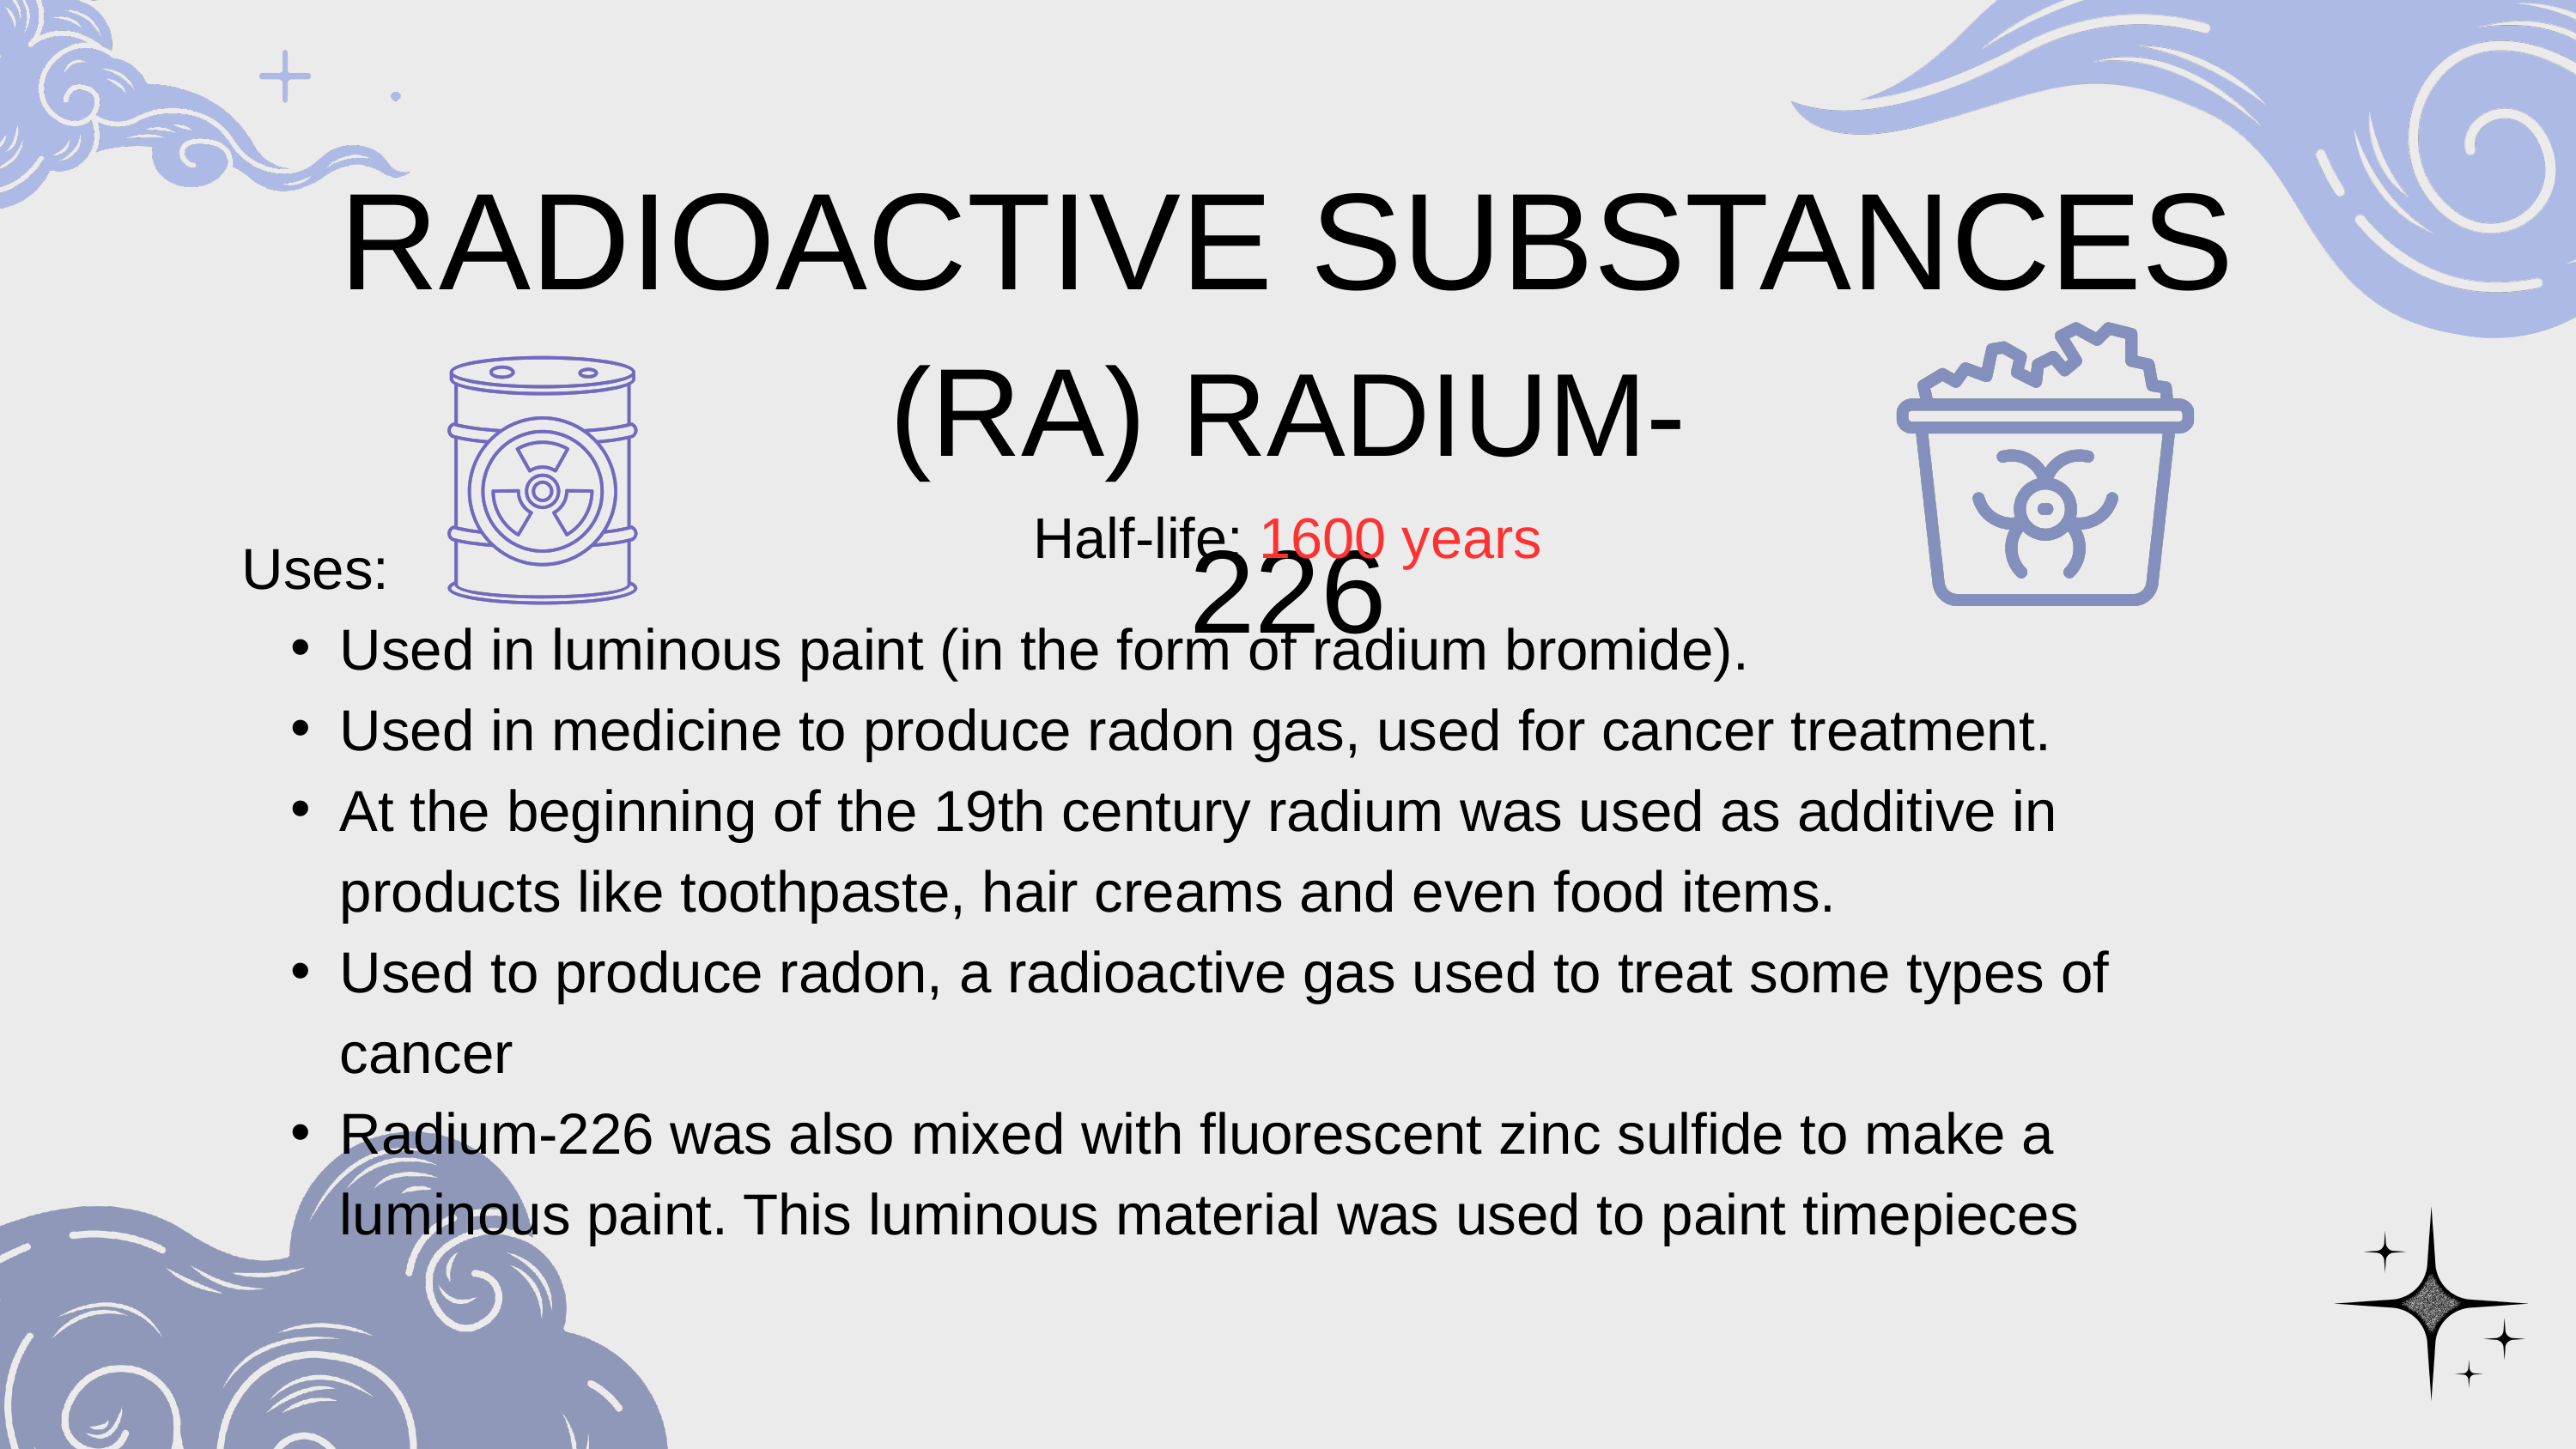

RADIOACTIVE SUBSTANCES
(RA) RADIUM-226

Half-life: 1600 years
Uses:
Used in luminous paint (in the form of radium bromide).
Used in medicine to produce radon gas, used for cancer treatment.
At the beginning of the 19th century radium was used as additive in products like toothpaste, hair creams and even food items.
Used to produce radon, a radioactive gas used to treat some types of cancer
Radium-226 was also mixed with fluorescent zinc sulfide to make a luminous paint. This luminous material was used to paint timepieces